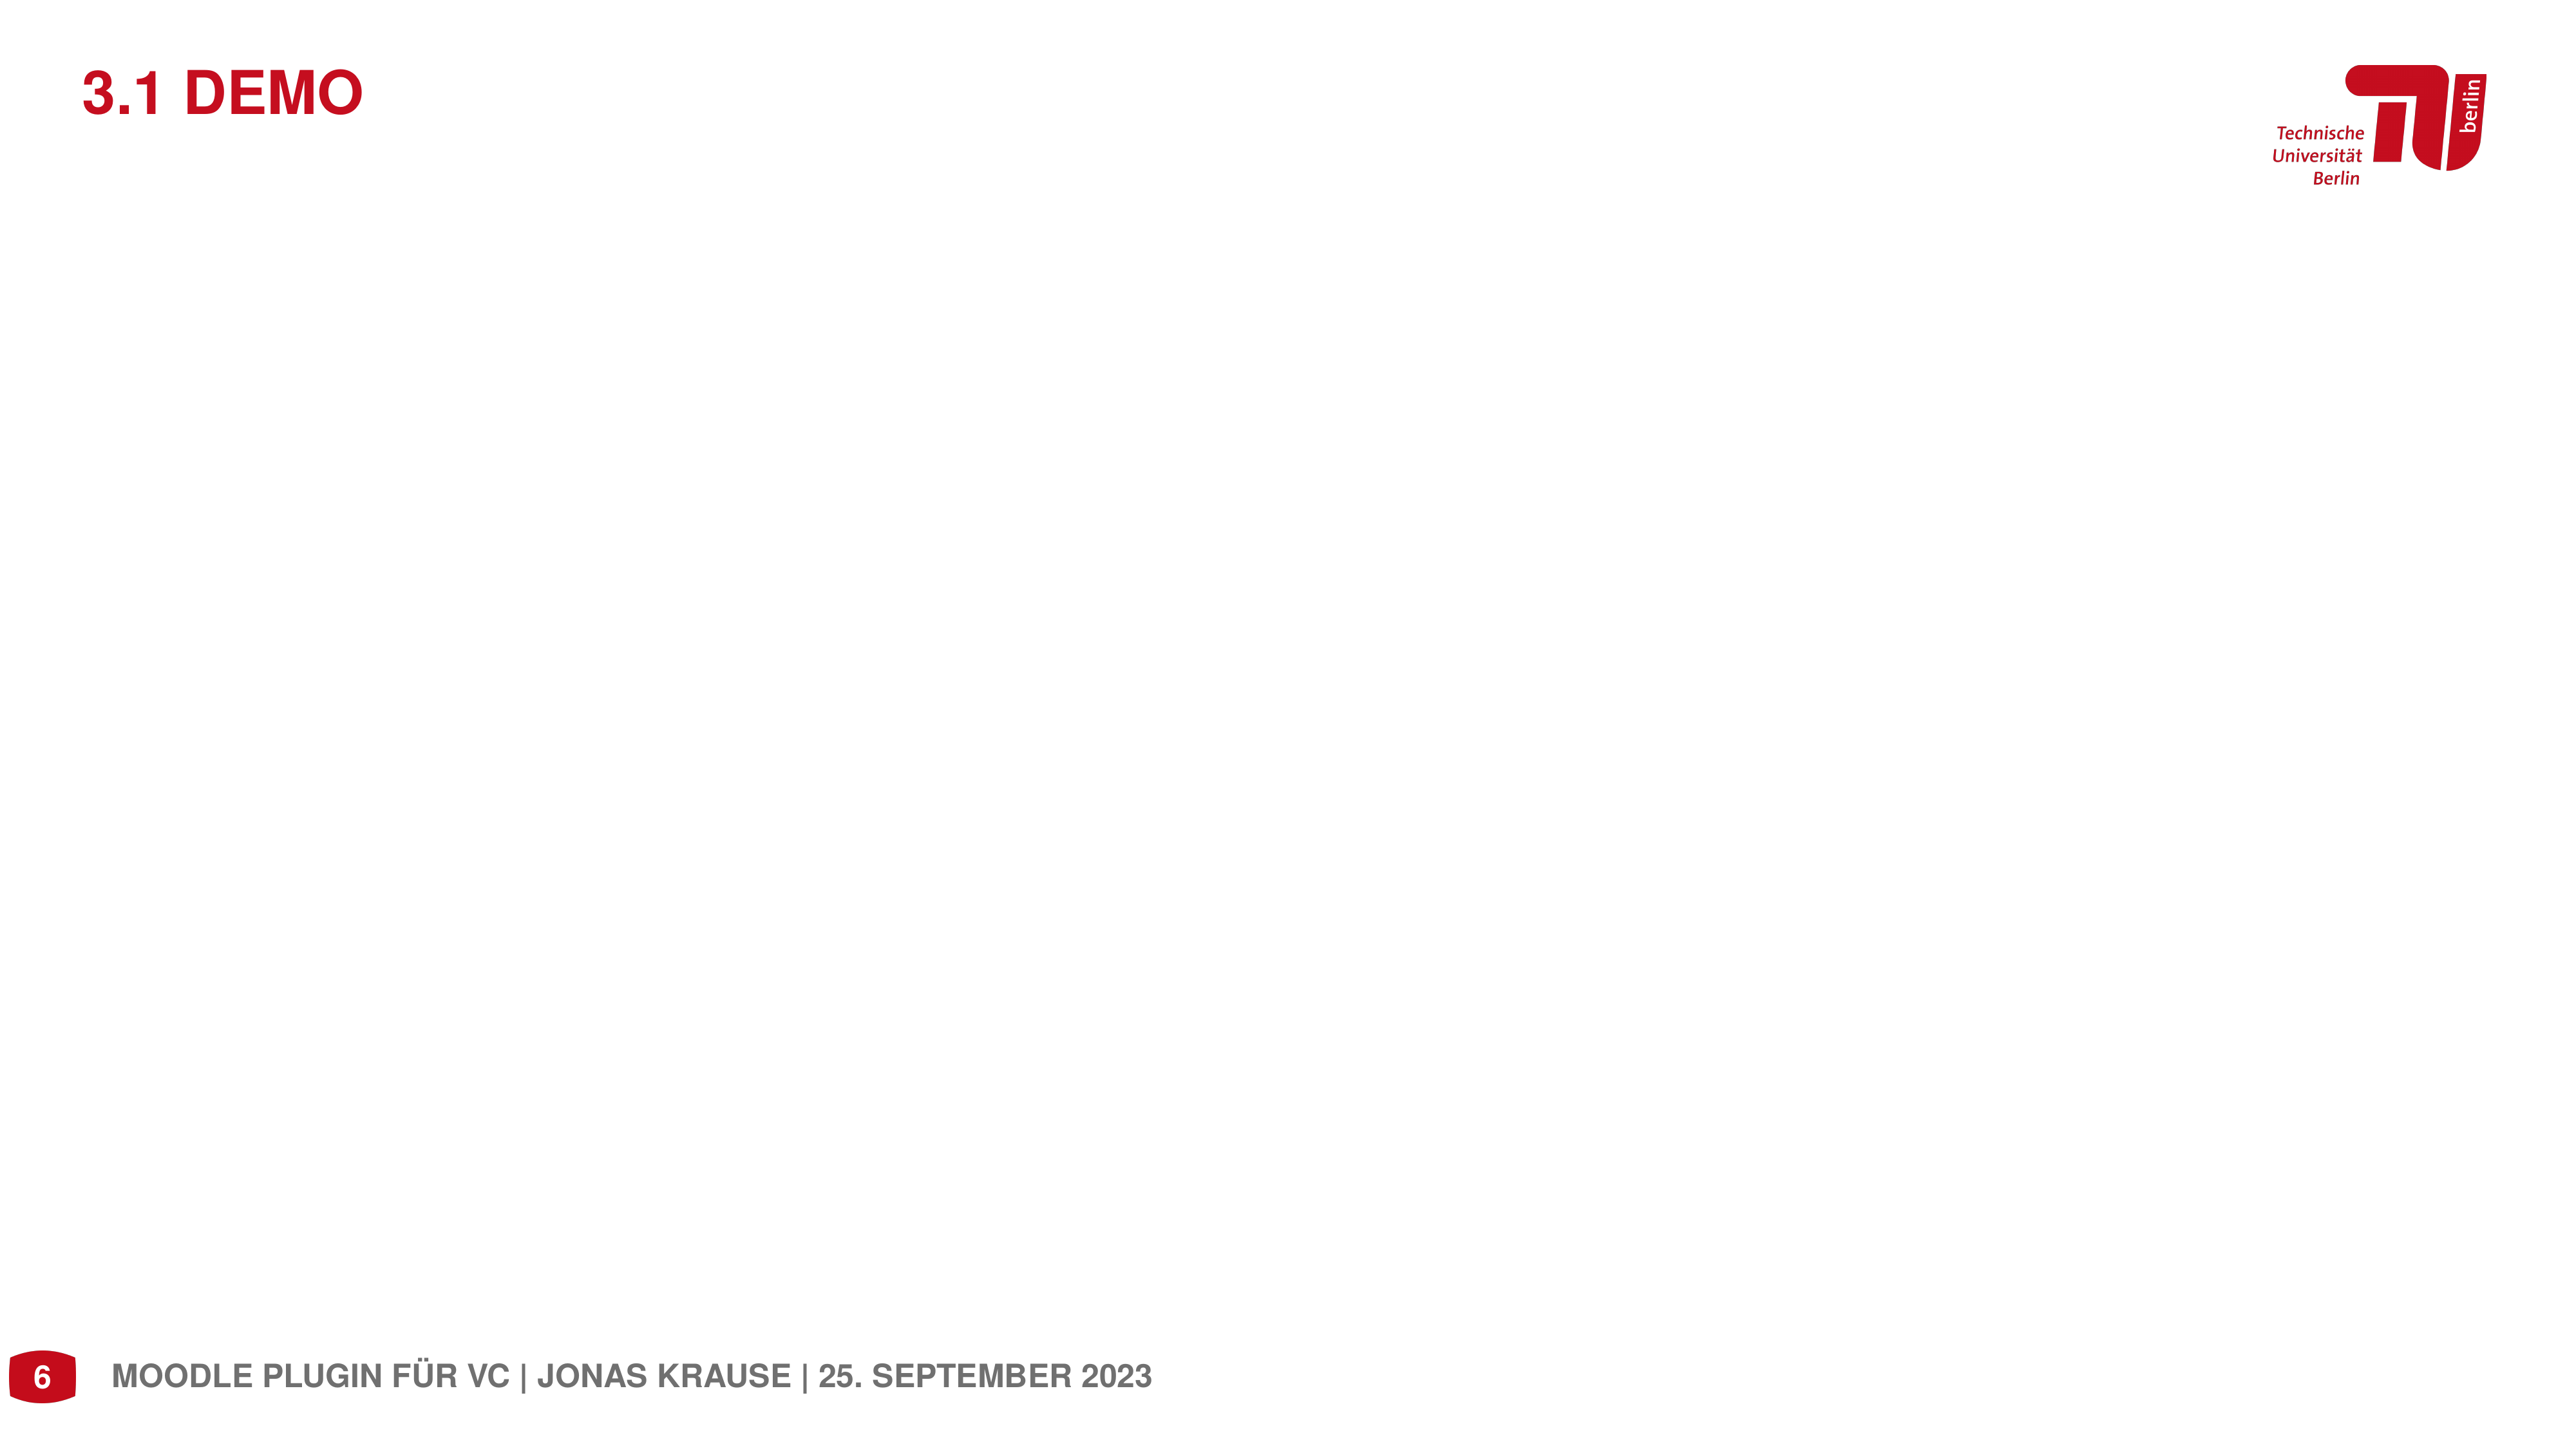

3.1 Demo
MOODLE PLUGIN FÜR VC | JONAS KRAUSE | 25. SEPTEMBER 2023
6